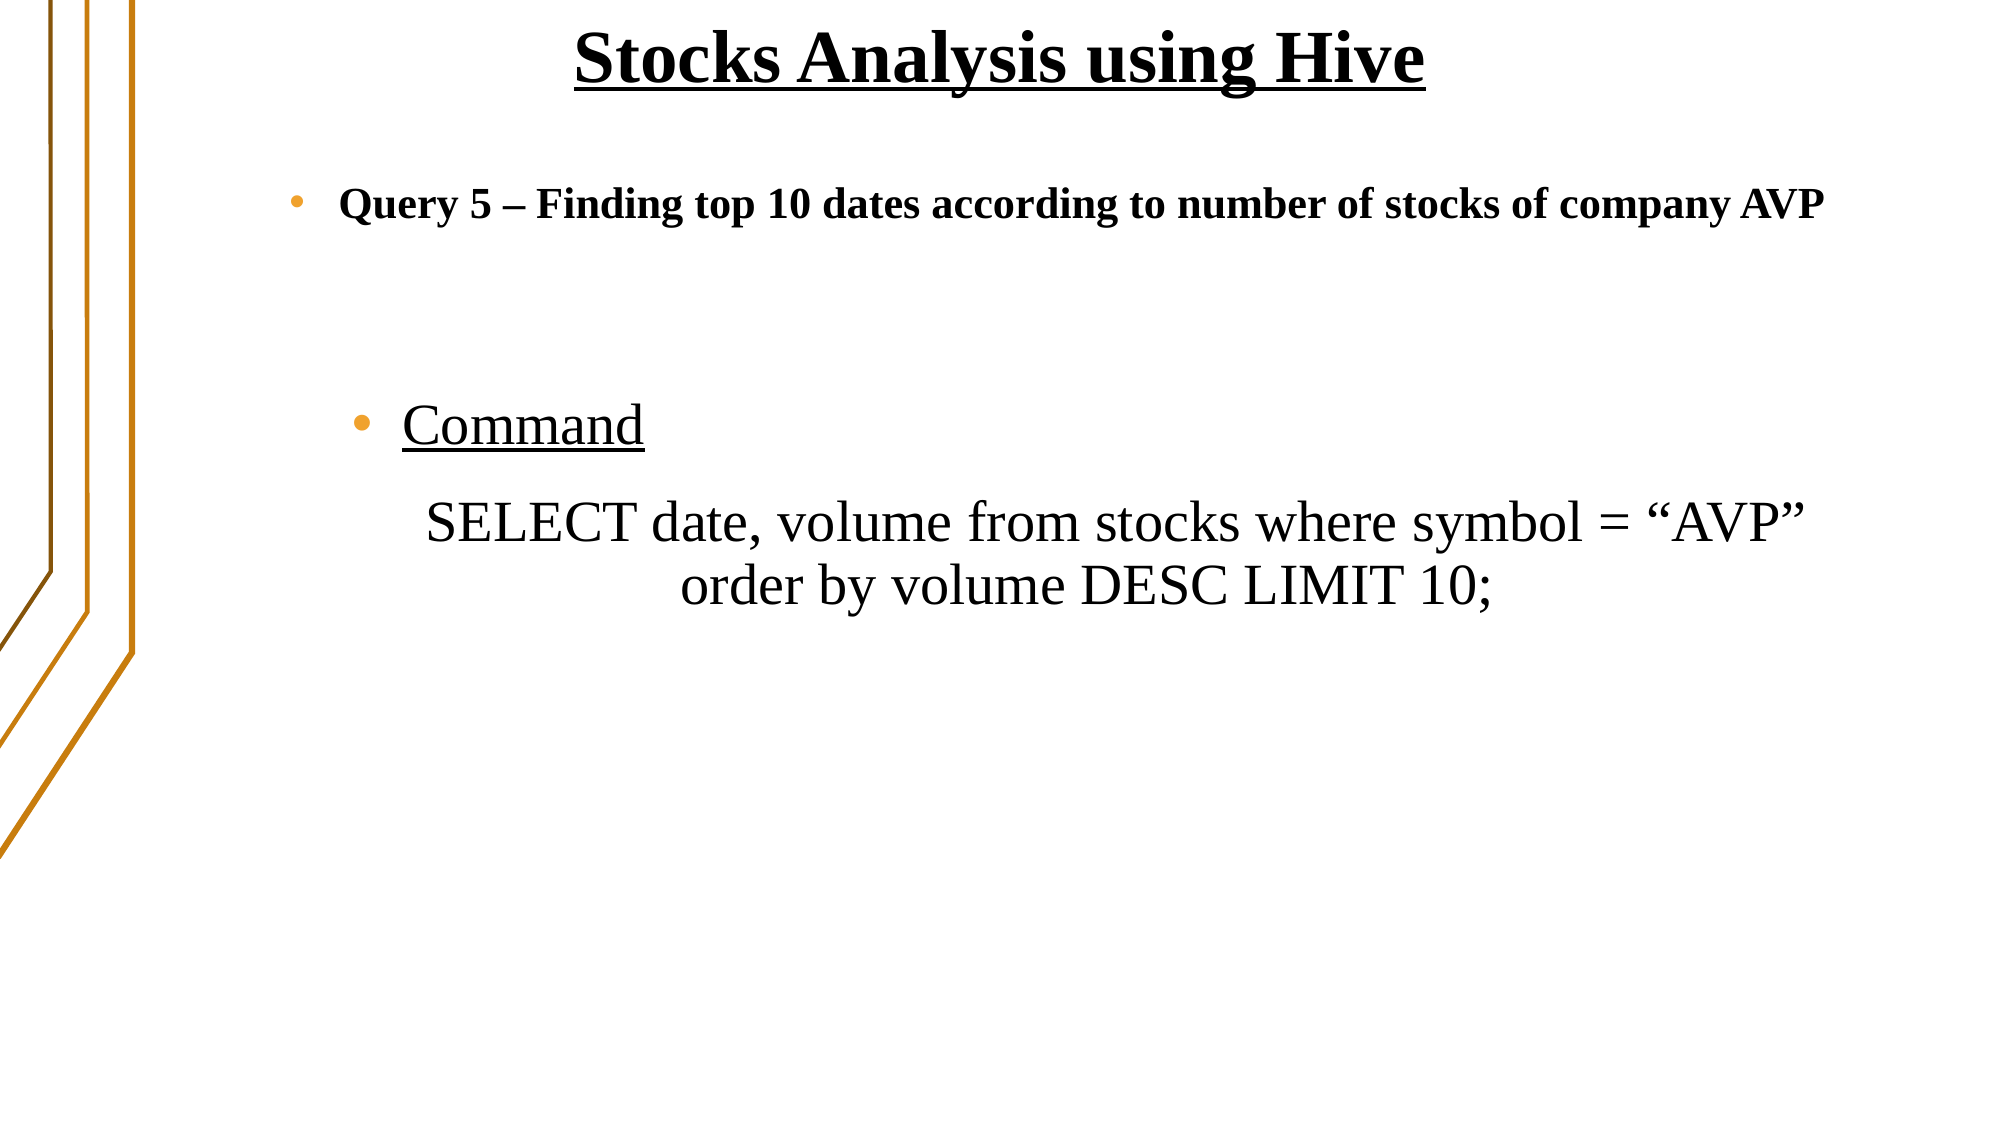

Stocks Analysis using Hive

Query 5 – Finding top 10 dates according to number of stocks of company AVP
Command
    SELECT date, volume from stocks where symbol = “AVP” order by volume DESC LIMIT 10;